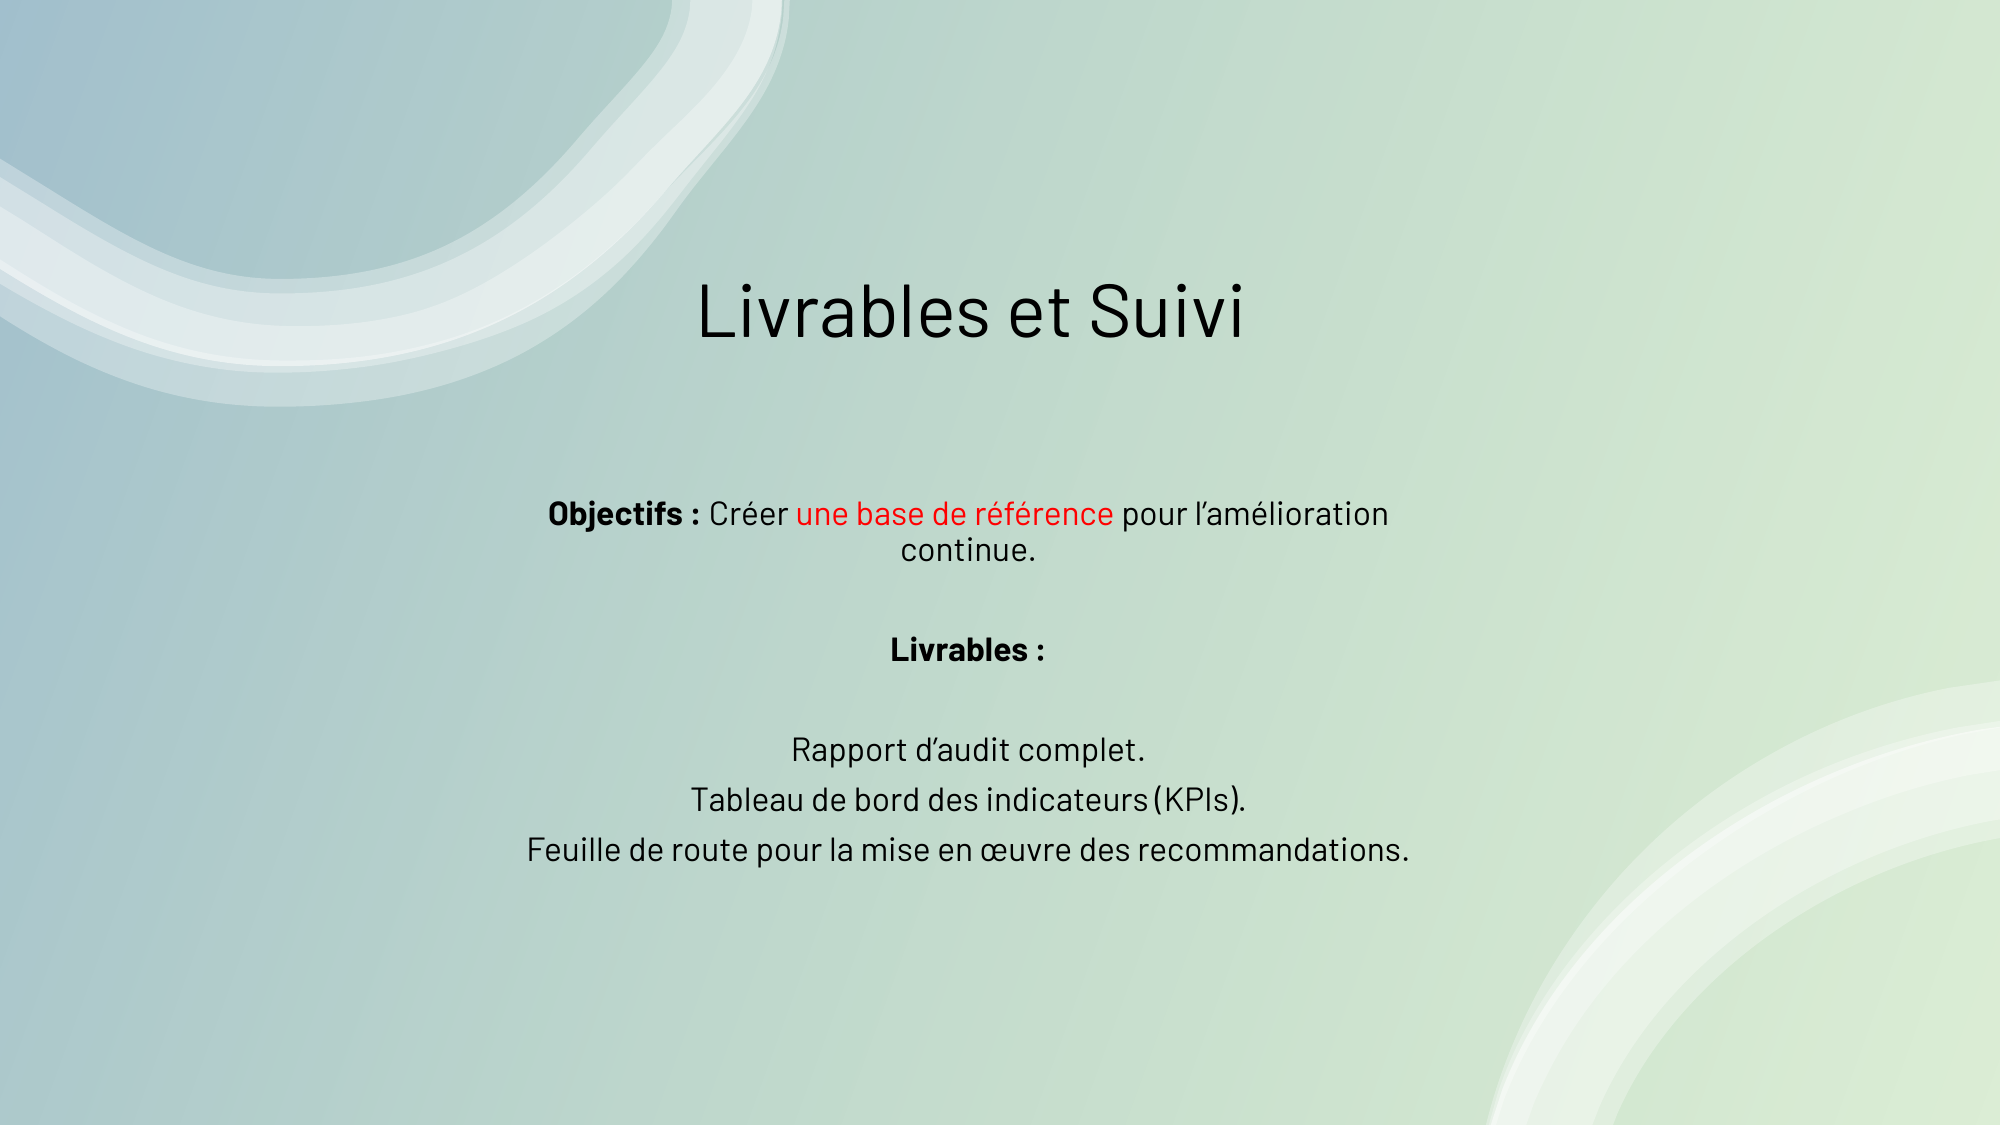

# Livrables et Suivi
Objectifs : Créer une base de référence pour l’amélioration continue.

Livrables :

Rapport d’audit complet.
Tableau de bord des indicateurs (KPIs).
Feuille de route pour la mise en œuvre des recommandations.